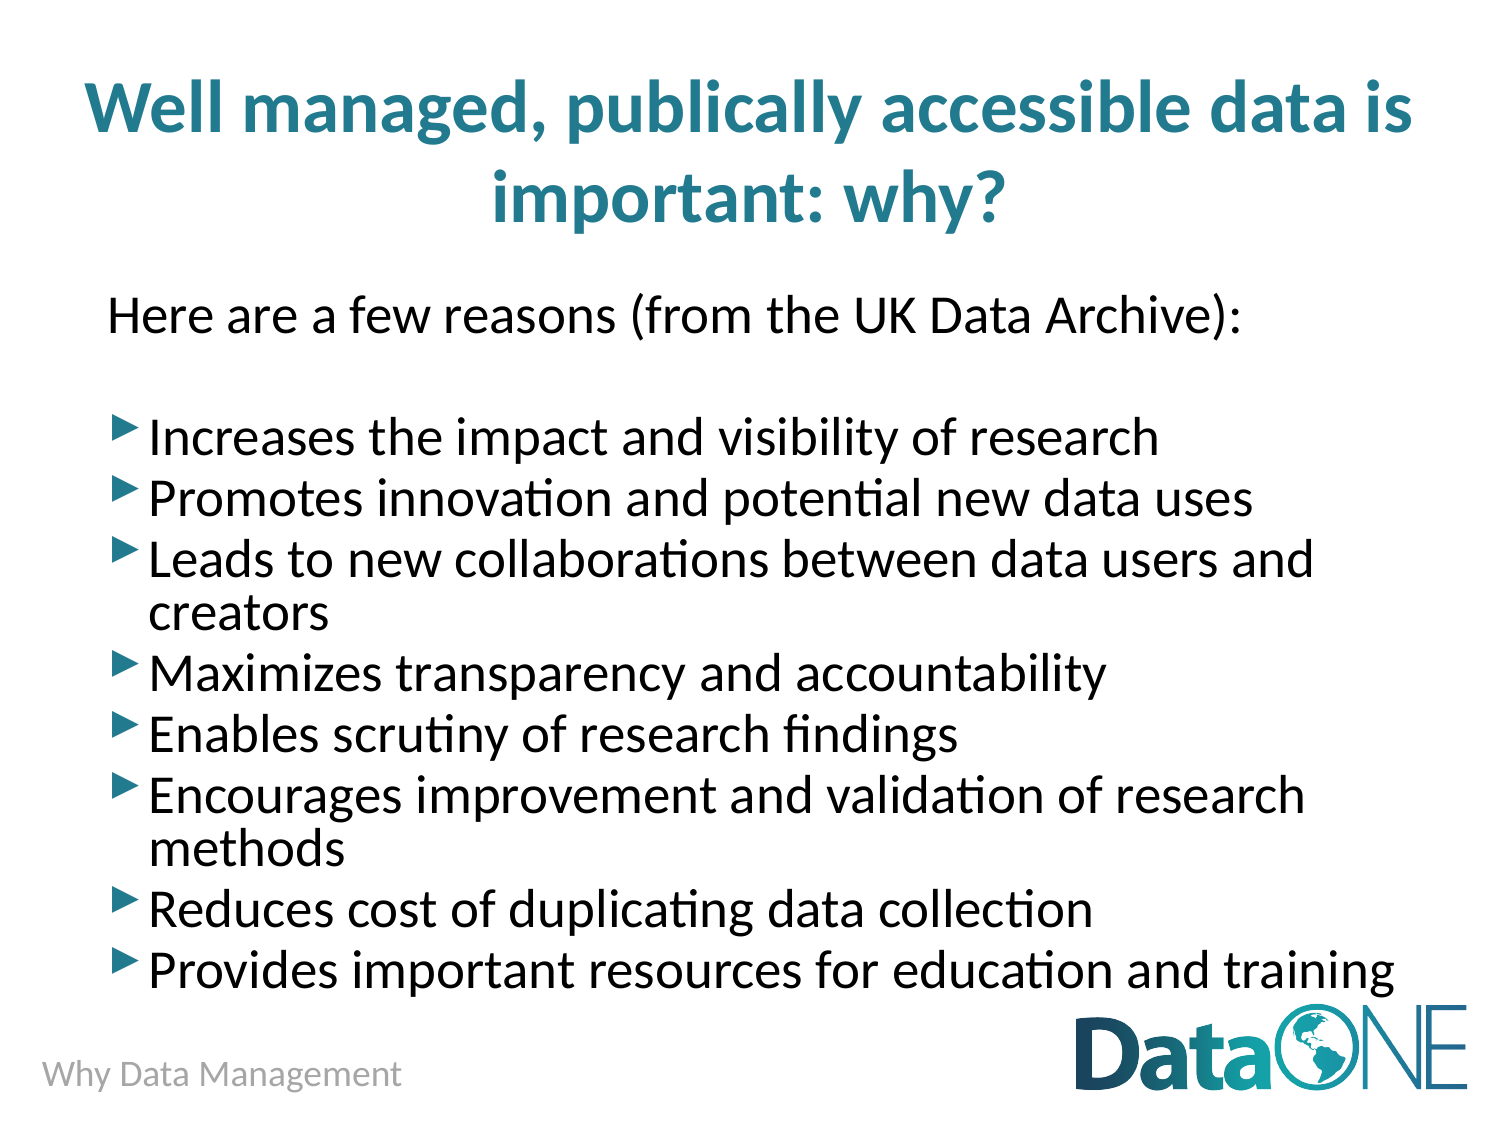

Well managed, publically accessible data is important: why?
Here are a few reasons (from the UK Data Archive):

Increases the impact and visibility of research
Promotes innovation and potential new data uses
Leads to new collaborations between data users and creators
Maximizes transparency and accountability
Enables scrutiny of research findings
Encourages improvement and validation of research methods
Reduces cost of duplicating data collection
Provides important resources for education and training